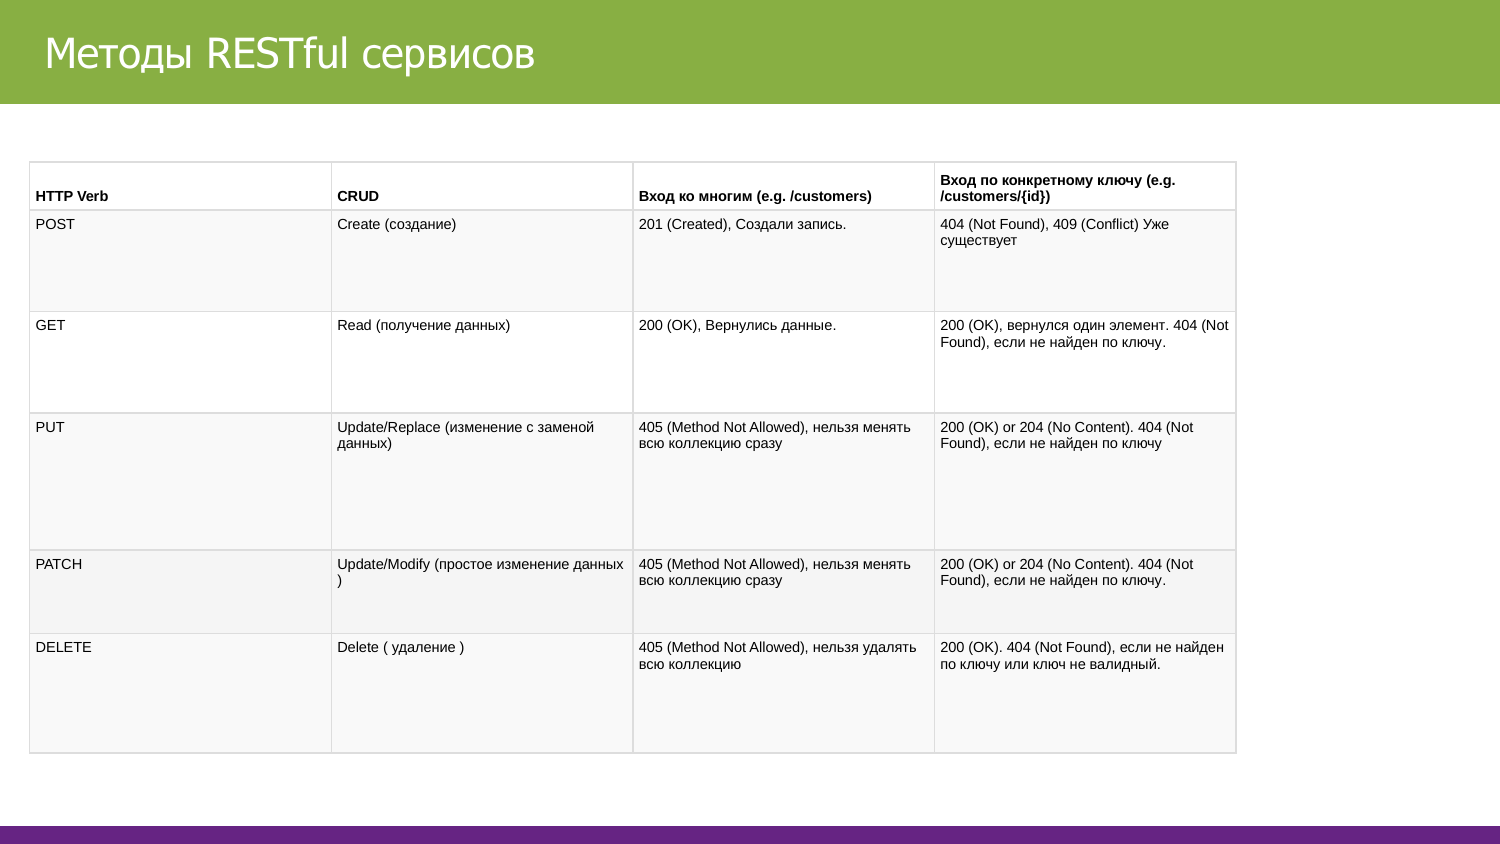

Методы RESTful сервисов

| HTTP Verb | CRUD | Вход ко многим (e.g. /customers) | Вход по конкретному ключу (e.g. /customers/{id}) |
| --- | --- | --- | --- |
| POST | Create (создание) | 201 (Created), Создали запись. | 404 (Not Found), 409 (Conflict) Уже существует |
| GET | Read (получение данных) | 200 (OK), Вернулись данные. | 200 (OK), вернулся один элемент. 404 (Not Found), если не найден по ключу. |
| PUT | Update/Replace (изменение с заменой данных) | 405 (Method Not Allowed), нельзя менять всю коллекцию сразу | 200 (OK) or 204 (No Content). 404 (Not Found), если не найден по ключу |
| PATCH | Update/Modify (простое изменение данных ) | 405 (Method Not Allowed), нельзя менять всю коллекцию сразу | 200 (OK) or 204 (No Content). 404 (Not Found), если не найден по ключу. |
| DELETE | Delete ( удаление ) | 405 (Method Not Allowed), нельзя удалять всю коллекцию | 200 (OK). 404 (Not Found), если не найден по ключу или ключ не валидный. |